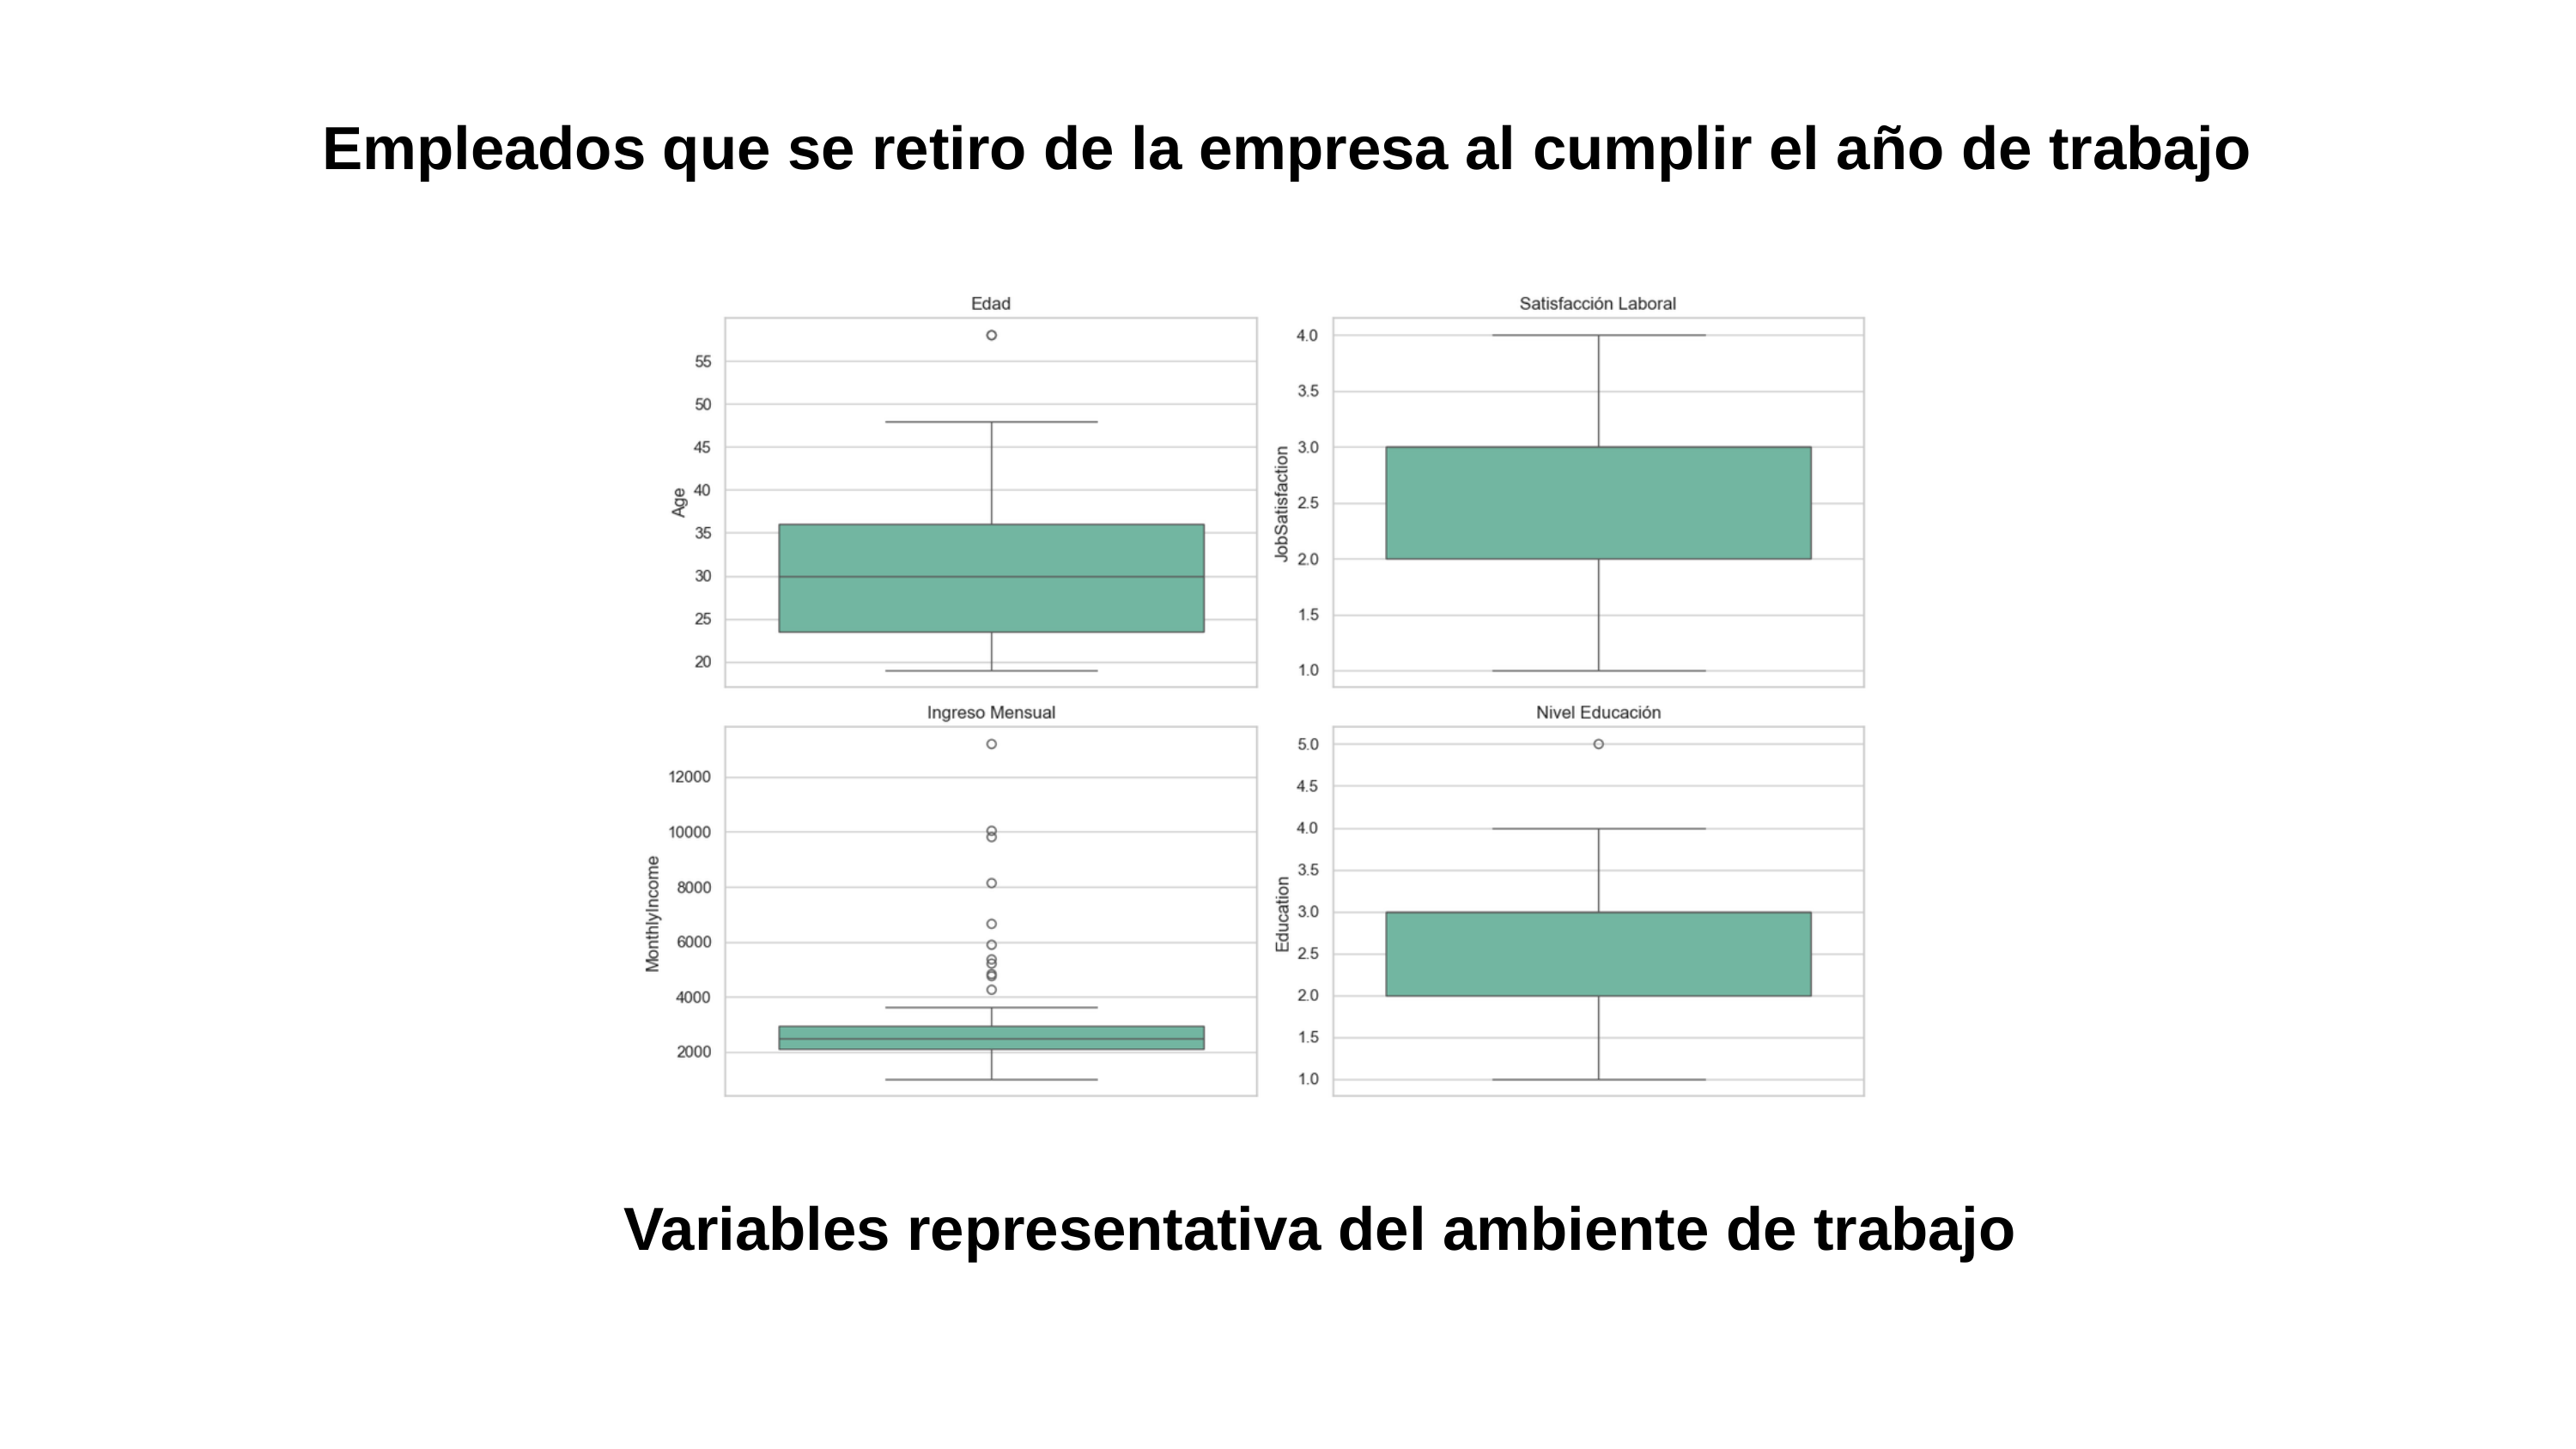

Empleados que se retiro de la empresa al cumplir el año de trabajo

EMPLEADOS QUE SE RETIRO DE LA EMPRESA ANTES DE CUMPLIR EL AÑO
Variables representativa del ambiente de trabajo